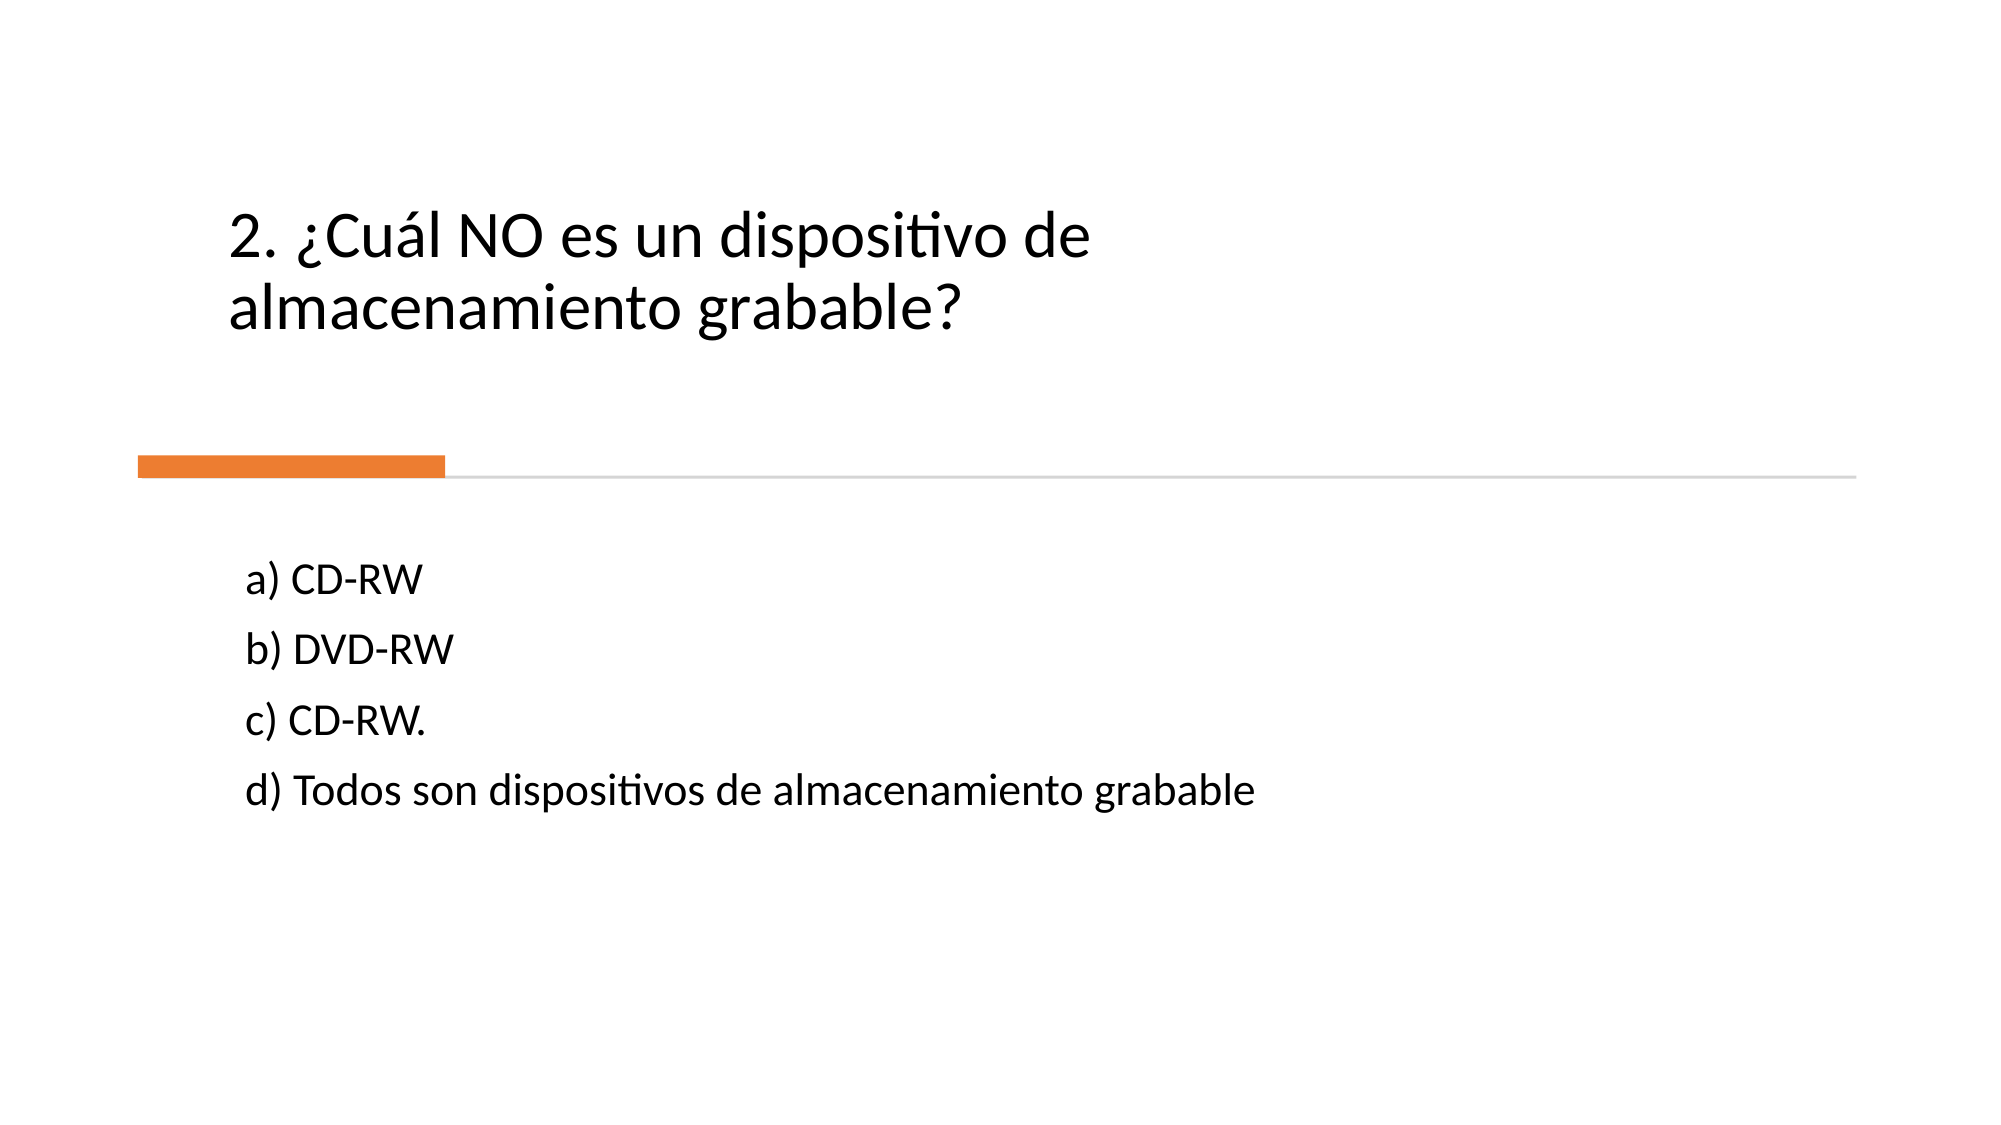

2. ¿Cuál NO es un dispositivo de almacenamiento grabable?

         a) CD-RW
         b) DVD-RW
         c) CD-RW.
         d) Todos son dispositivos de almacenamiento grabable